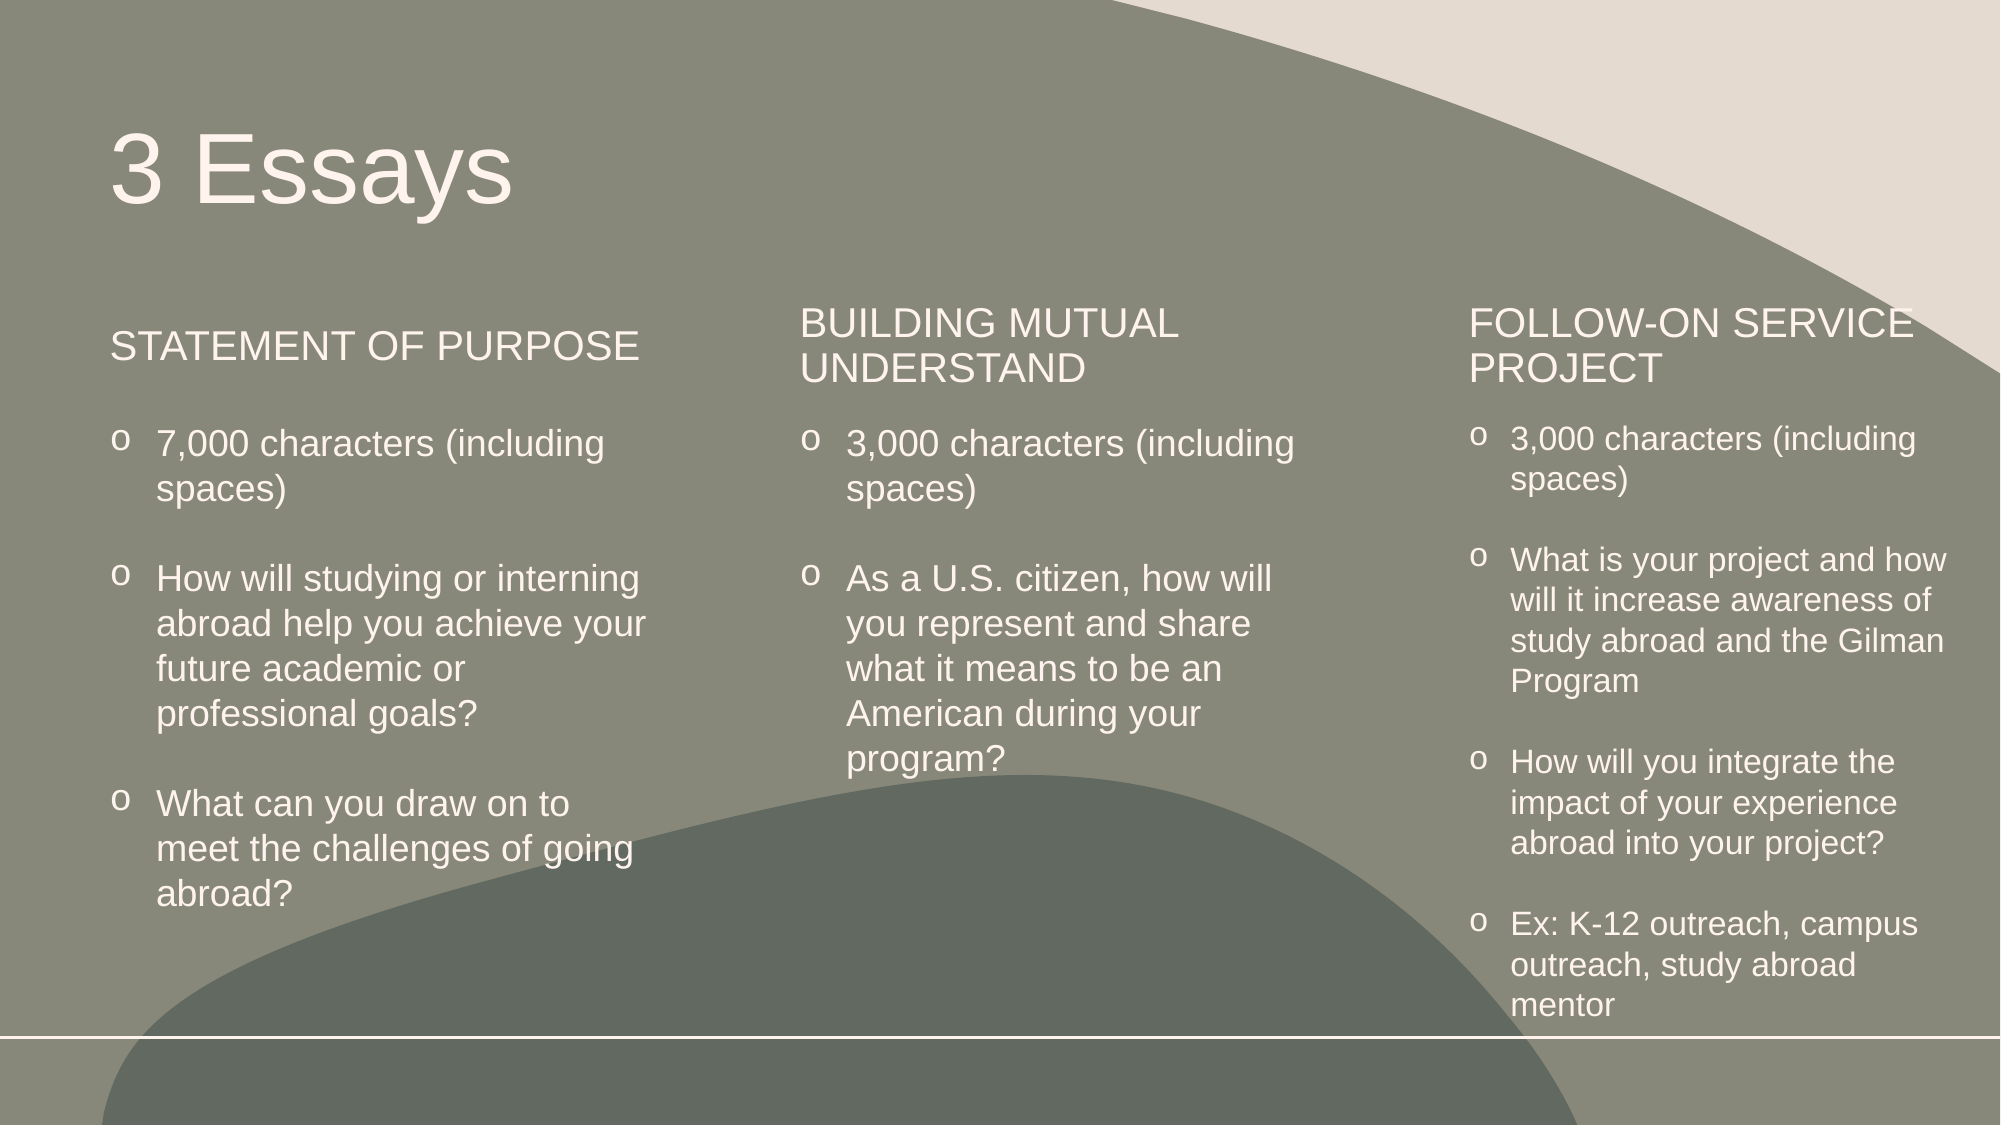

# 3 Essays
Statement of purpose
Building mutual understand
Follow-on service project
3,000 characters (including spaces)

What is your project and how will it increase awareness of study abroad and the Gilman Program

How will you integrate the impact of your experience abroad into your project?

Ex: K-12 outreach, campus outreach, study abroad mentor

7,000 characters (including spaces)

How will studying or interning abroad help you achieve your future academic or professional goals?

What can you draw on to meet the challenges of going abroad?

3,000 characters (including spaces)

As a U.S. citizen, how will you represent and share what it means to be an American during your program?